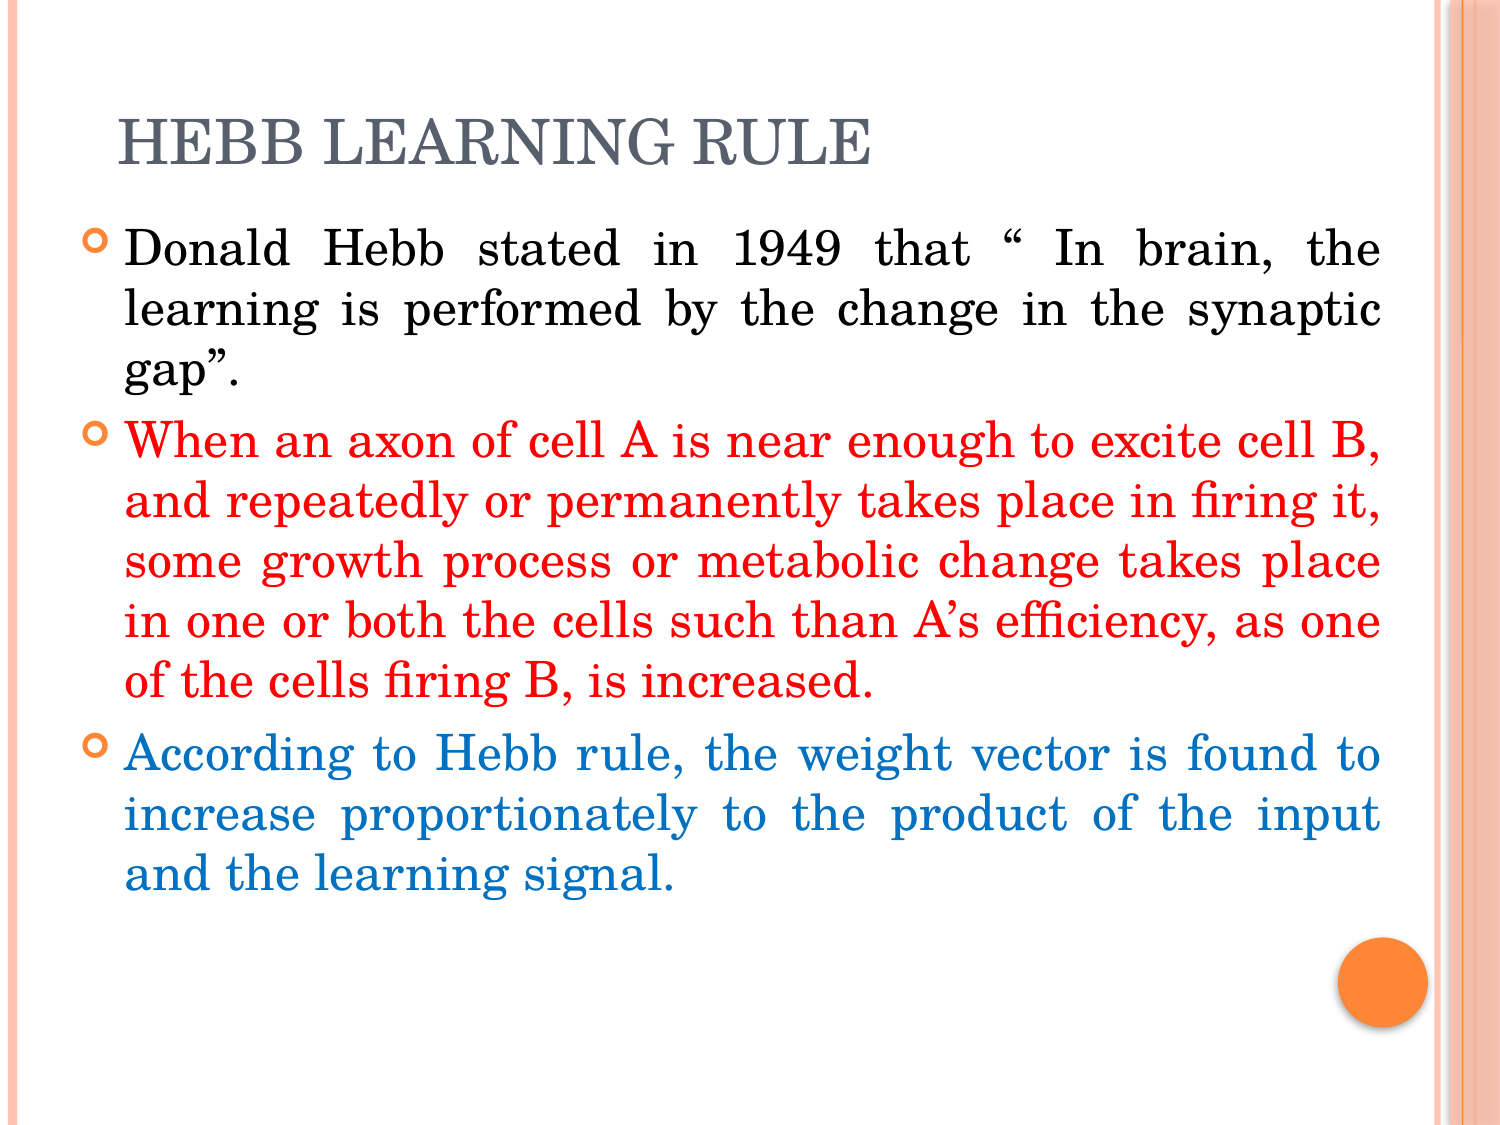

# Hebb Learning Rule
Donald Hebb stated in 1949 that “ In brain, the learning is performed by the change in the synaptic gap”.
When an axon of cell A is near enough to excite cell B, and repeatedly or permanently takes place in firing it, some growth process or metabolic change takes place in one or both the cells such than A’s efficiency, as one of the cells firing B, is increased.
According to Hebb rule, the weight vector is found to increase proportionately to the product of the input and the learning signal.